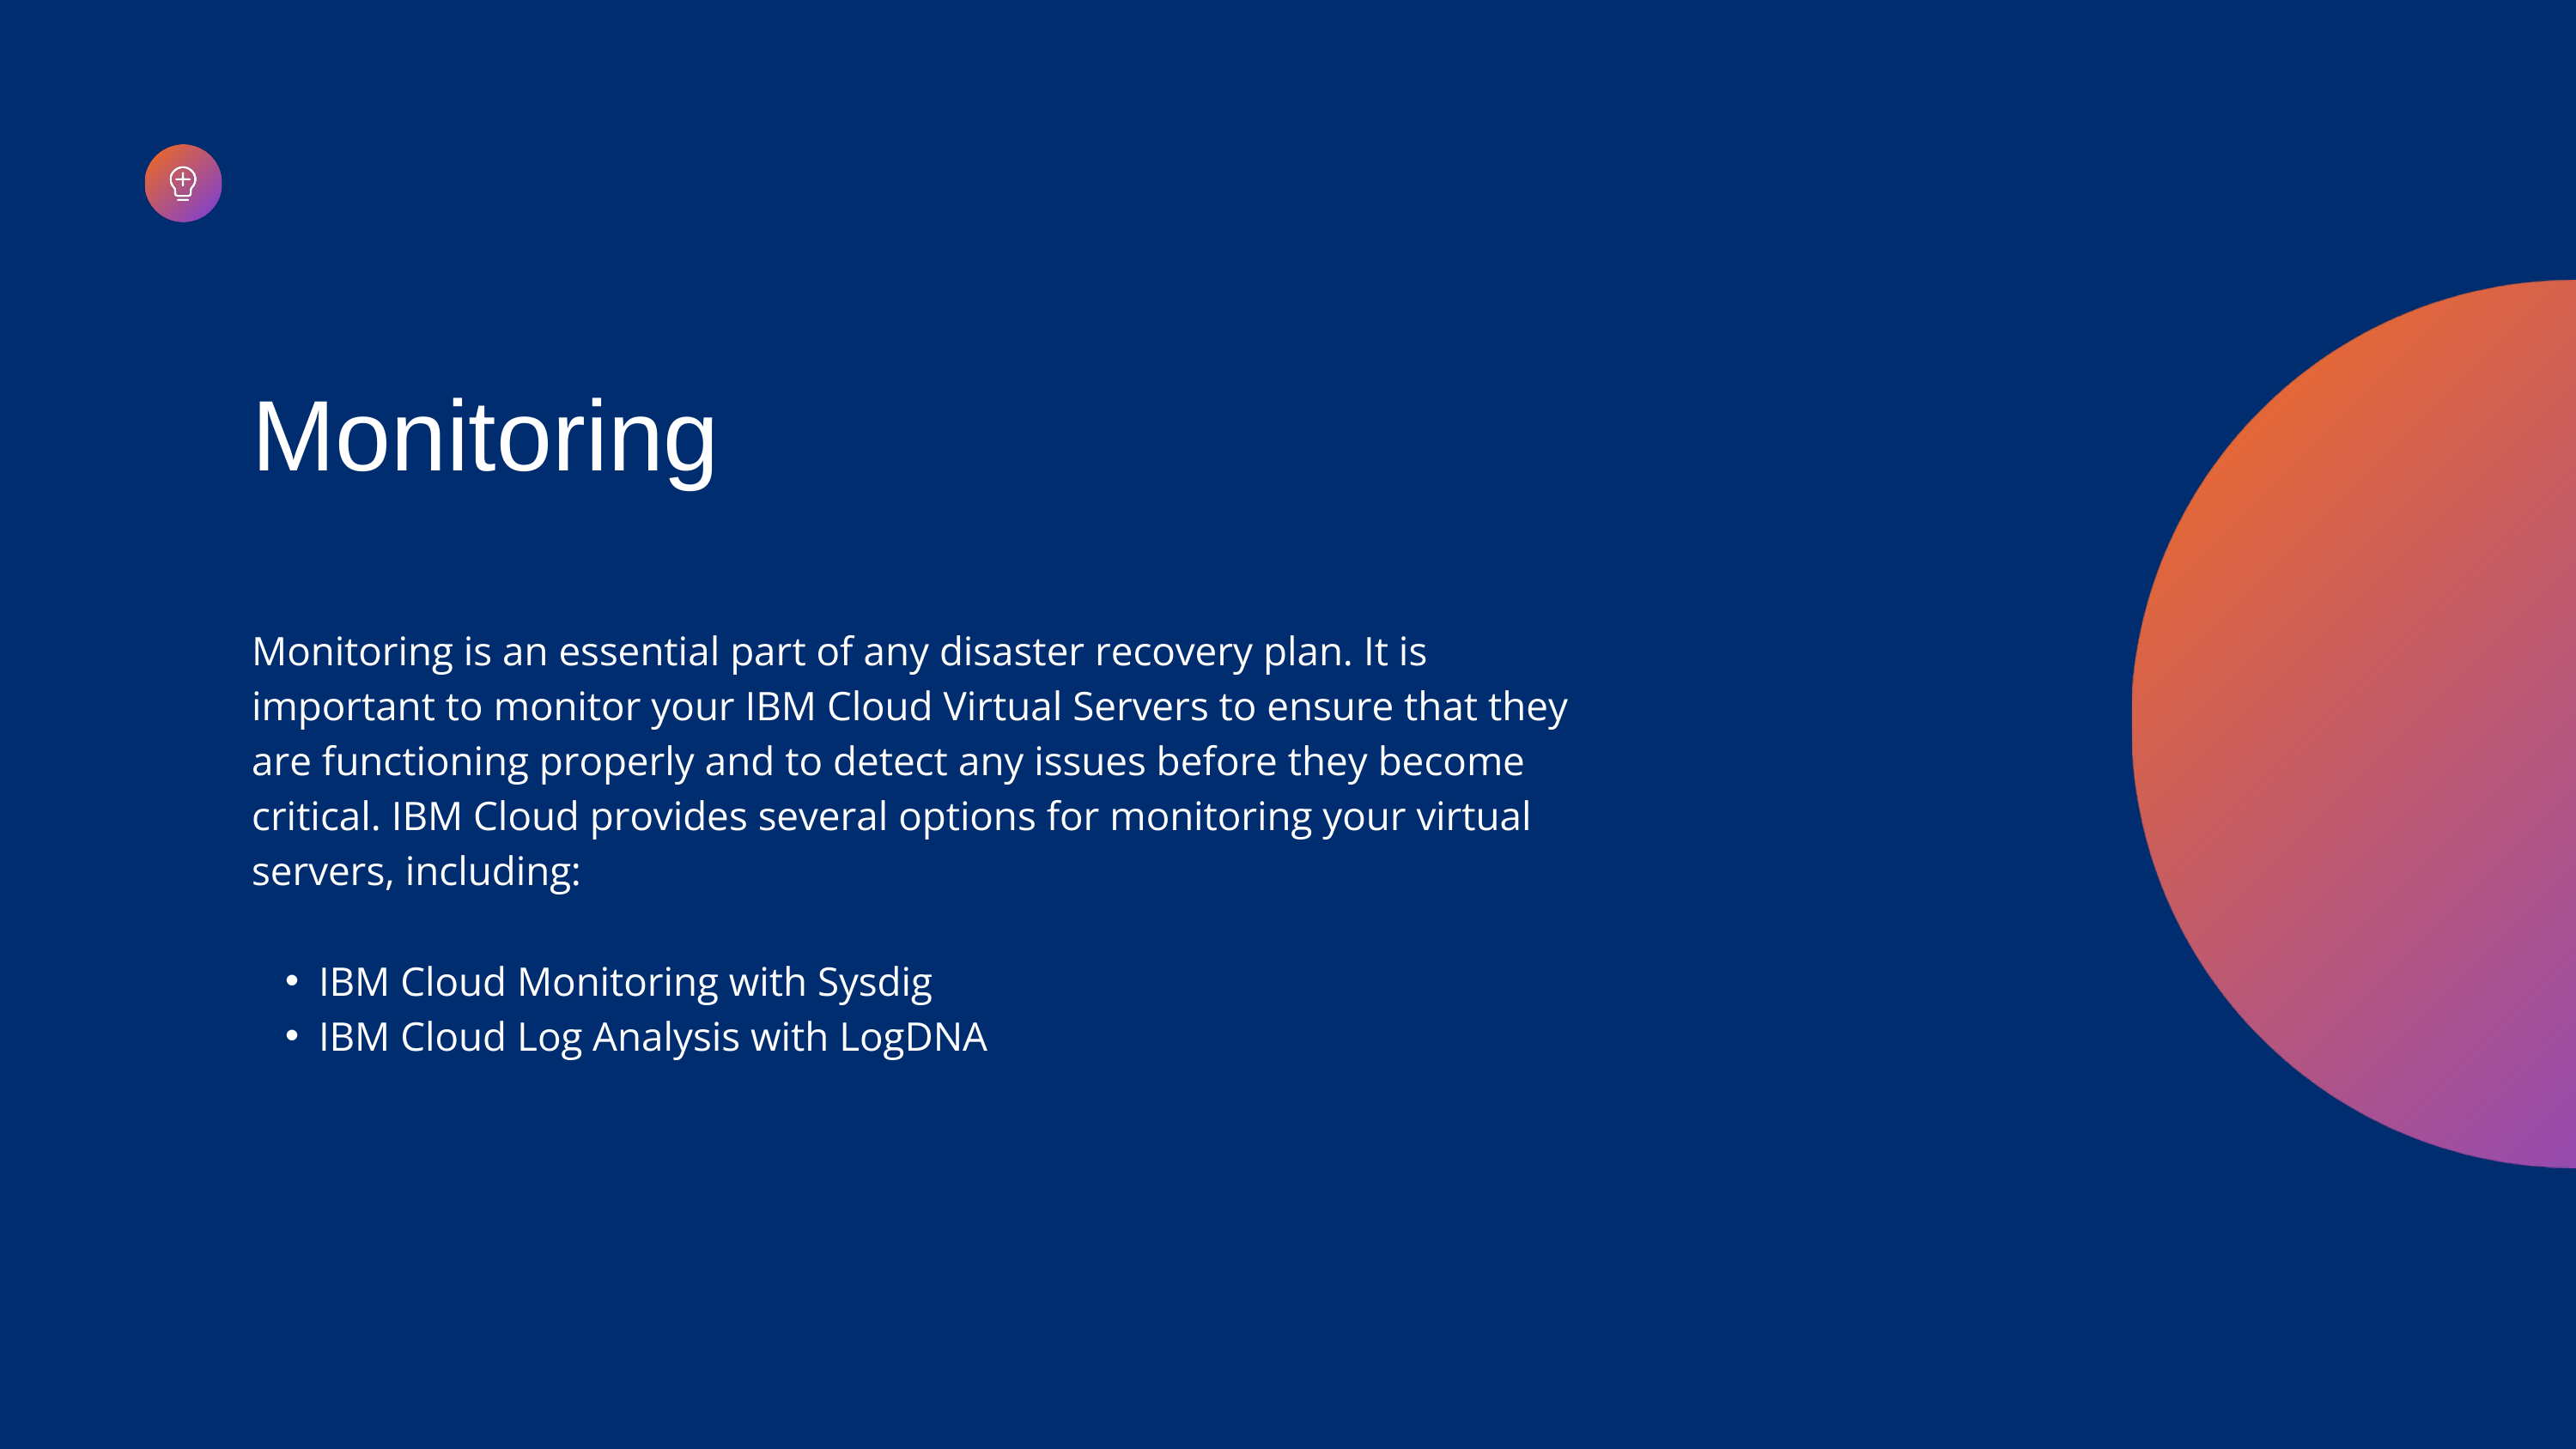

Monitoring
Monitoring is an essential part of any disaster recovery plan. It is important to monitor your IBM Cloud Virtual Servers to ensure that they are functioning properly and to detect any issues before they become critical. IBM Cloud provides several options for monitoring your virtual servers, including:

IBM Cloud Monitoring with Sysdig
IBM Cloud Log Analysis with LogDNA